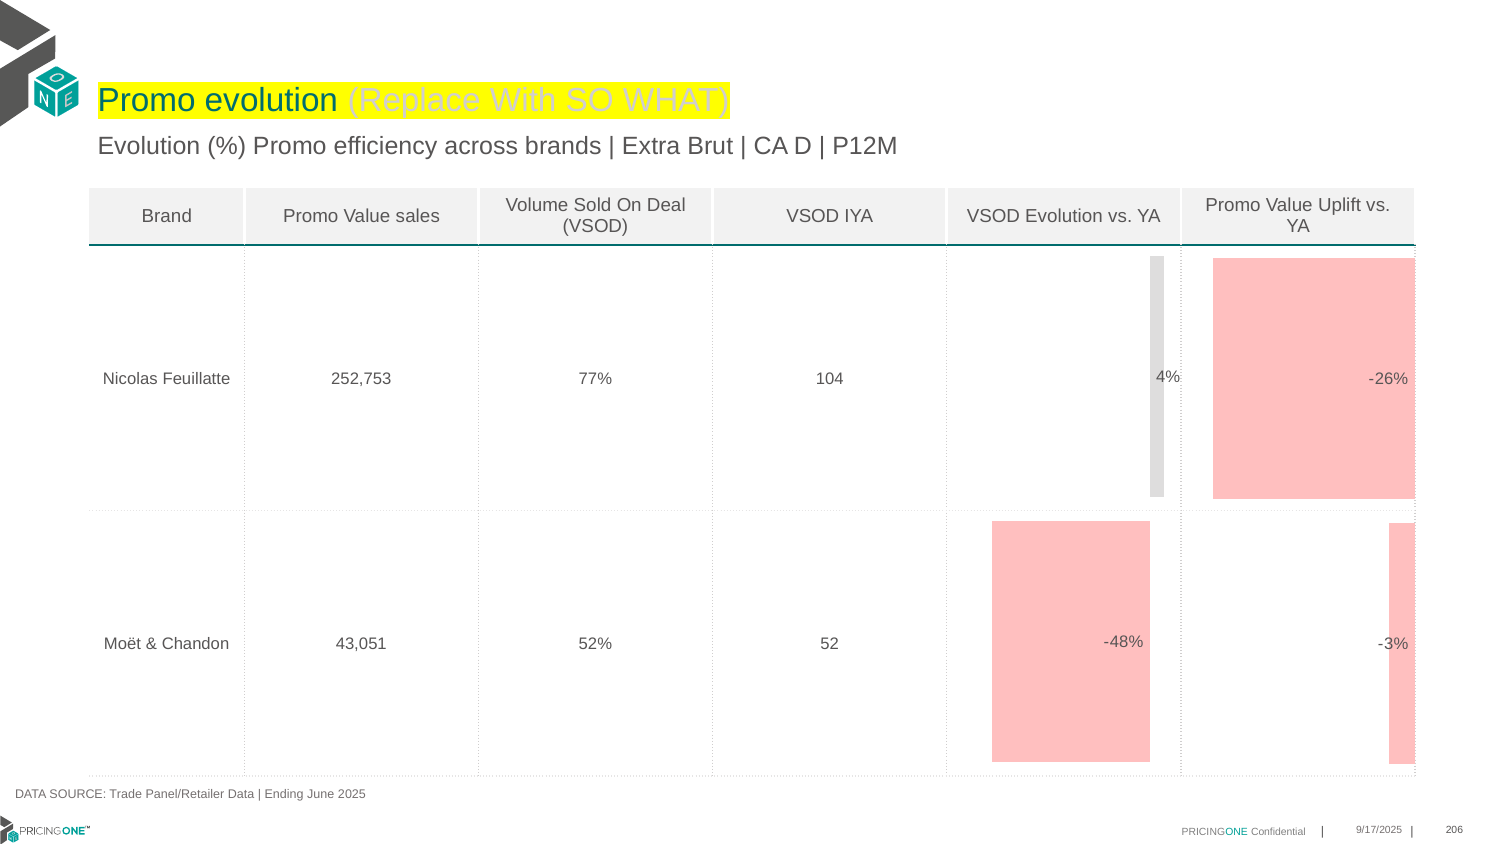

# Promo evolution (Replace With SO WHAT)
Evolution (%) Promo efficiency across brands | Extra Brut | CA D | P12M
| Brand | Promo Value sales | Volume Sold On Deal (VSOD) | VSOD IYA | VSOD Evolution vs. YA | Promo Value Uplift vs. YA |
| --- | --- | --- | --- | --- | --- |
| Nicolas Feuillatte | 252,753 | 77% | 104 |  |  |
| Moët & Chandon | 43,051 | 52% | 52 |  |  |

### Chart

| Category | VSOD Evaluation vs YA |
|---|---|
| Nicolas Feuillatte | 0.040999999999999925 |
| Moët & Chandon | -0.48 |

### Chart

| Category | Promo Value Uplift vs YA |
|---|---|
| Nicolas Feuillatte | -0.25578821904634574 |
| Moët & Chandon | -0.0324241645455029 |
DATA SOURCE: Trade Panel/Retailer Data | Ending June 2025

9/17/2025
206